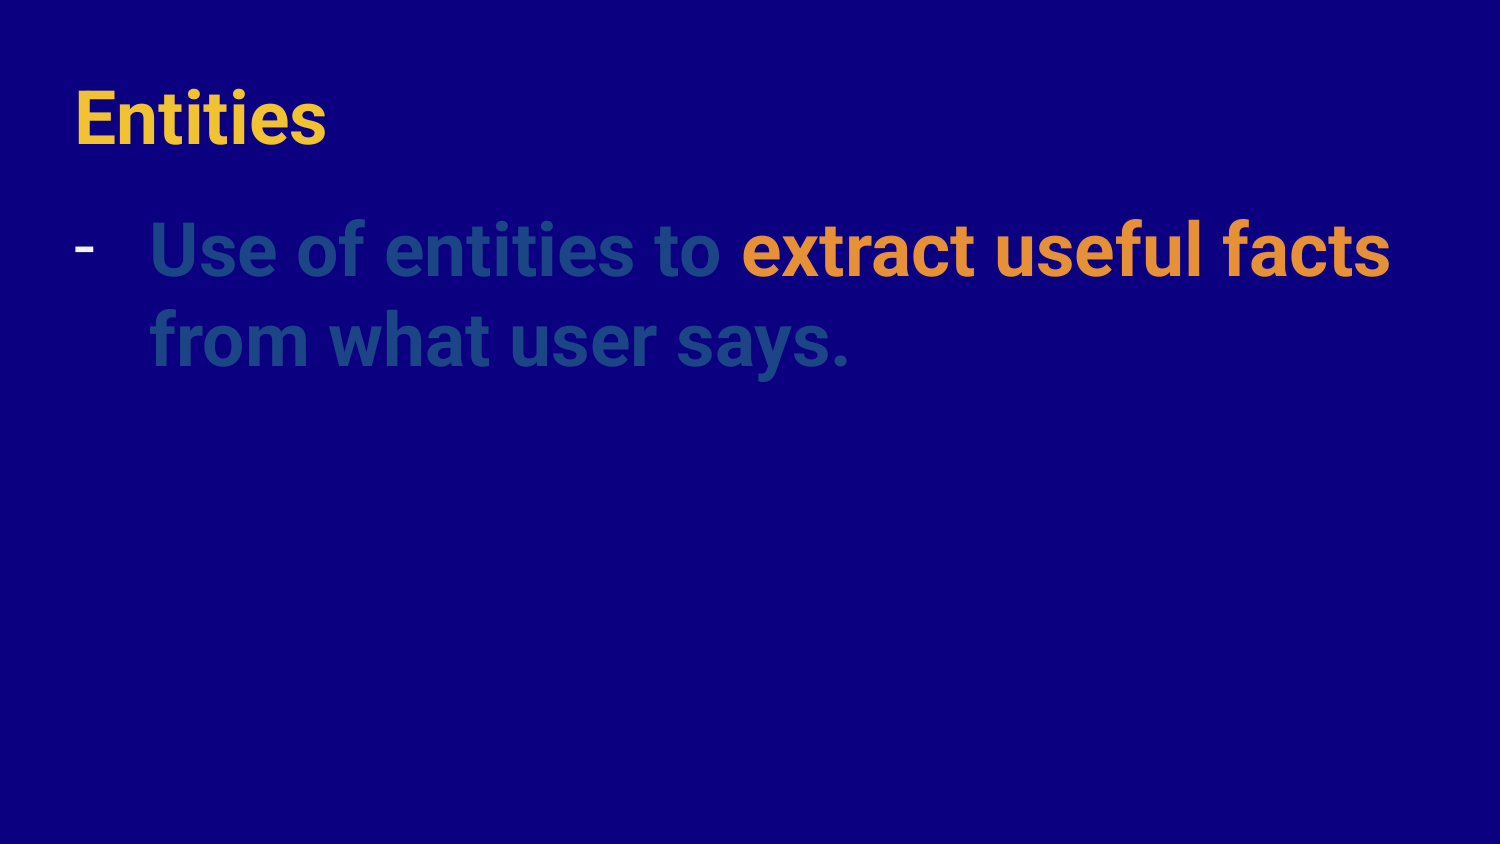

# Entities
Use of entities to extract useful facts from what user says.